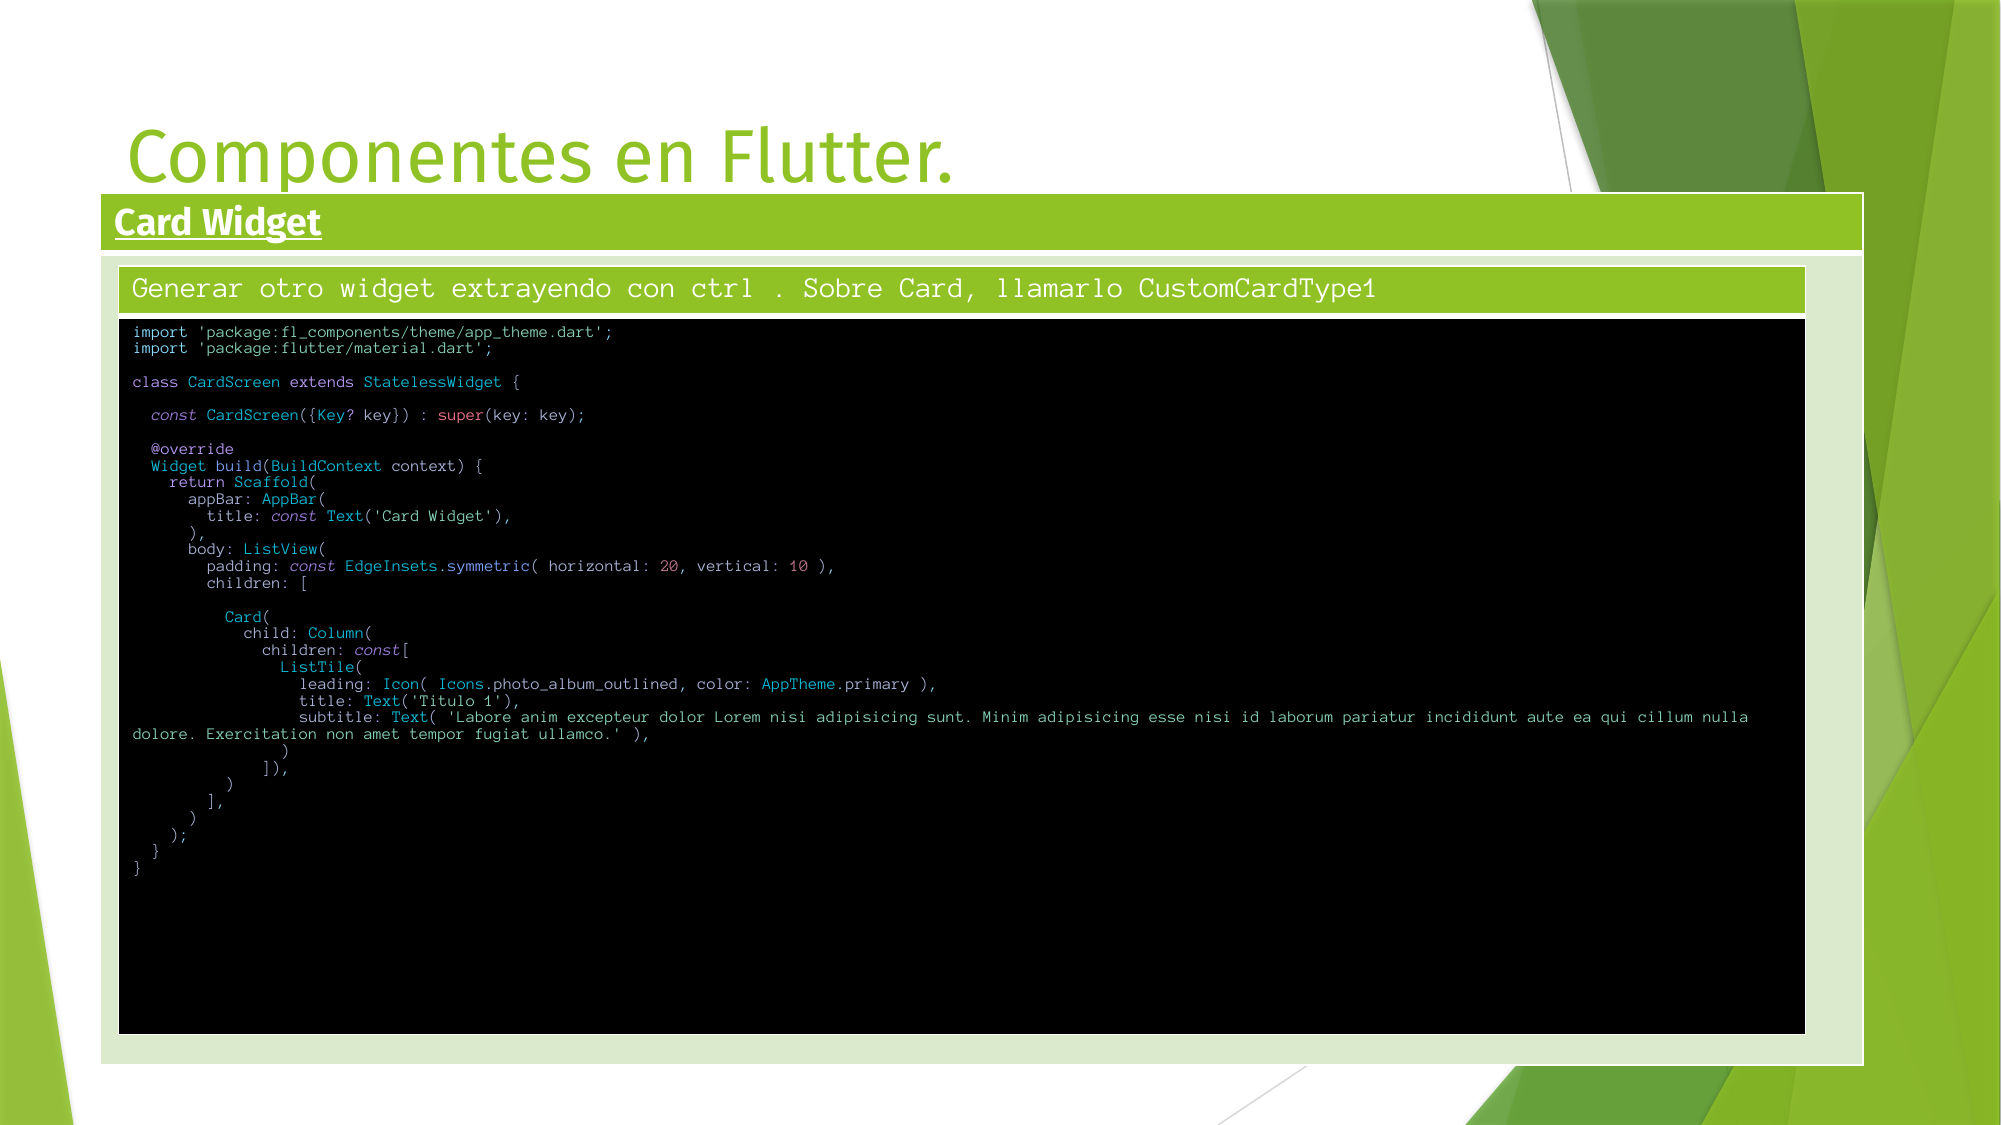

# Componentes en Flutter.
| Card Widget |
| --- |
|  |
| Generar otro widget extrayendo con ctrl . Sobre Card, llamarlo CustomCardType1 |
| --- |
| import 'package:fl\_components/theme/app\_theme.dart'; import 'package:flutter/material.dart'; class CardScreen extends StatelessWidget {       const CardScreen({Key? key}) : super(key: key);     @override   Widget build(BuildContext context) {     return Scaffold(       appBar: AppBar(         title: const Text('Card Widget'),       ),       body: ListView(         padding: const EdgeInsets.symmetric( horizontal: 20, vertical: 10 ),         children: [           Card(             child: Column(               children: const[                 ListTile(                   leading: Icon( Icons.photo\_album\_outlined, color: AppTheme.primary ),                   title: Text('Titulo 1'),                   subtitle: Text( 'Labore anim excepteur dolor Lorem nisi adipisicing sunt. Minim adipisicing esse nisi id laborum pariatur incididunt aute ea qui cillum nulla dolore. Exercitation non amet tempor fugiat ullamco.' ),                 )               ]),           )         ],       )     );   } } |